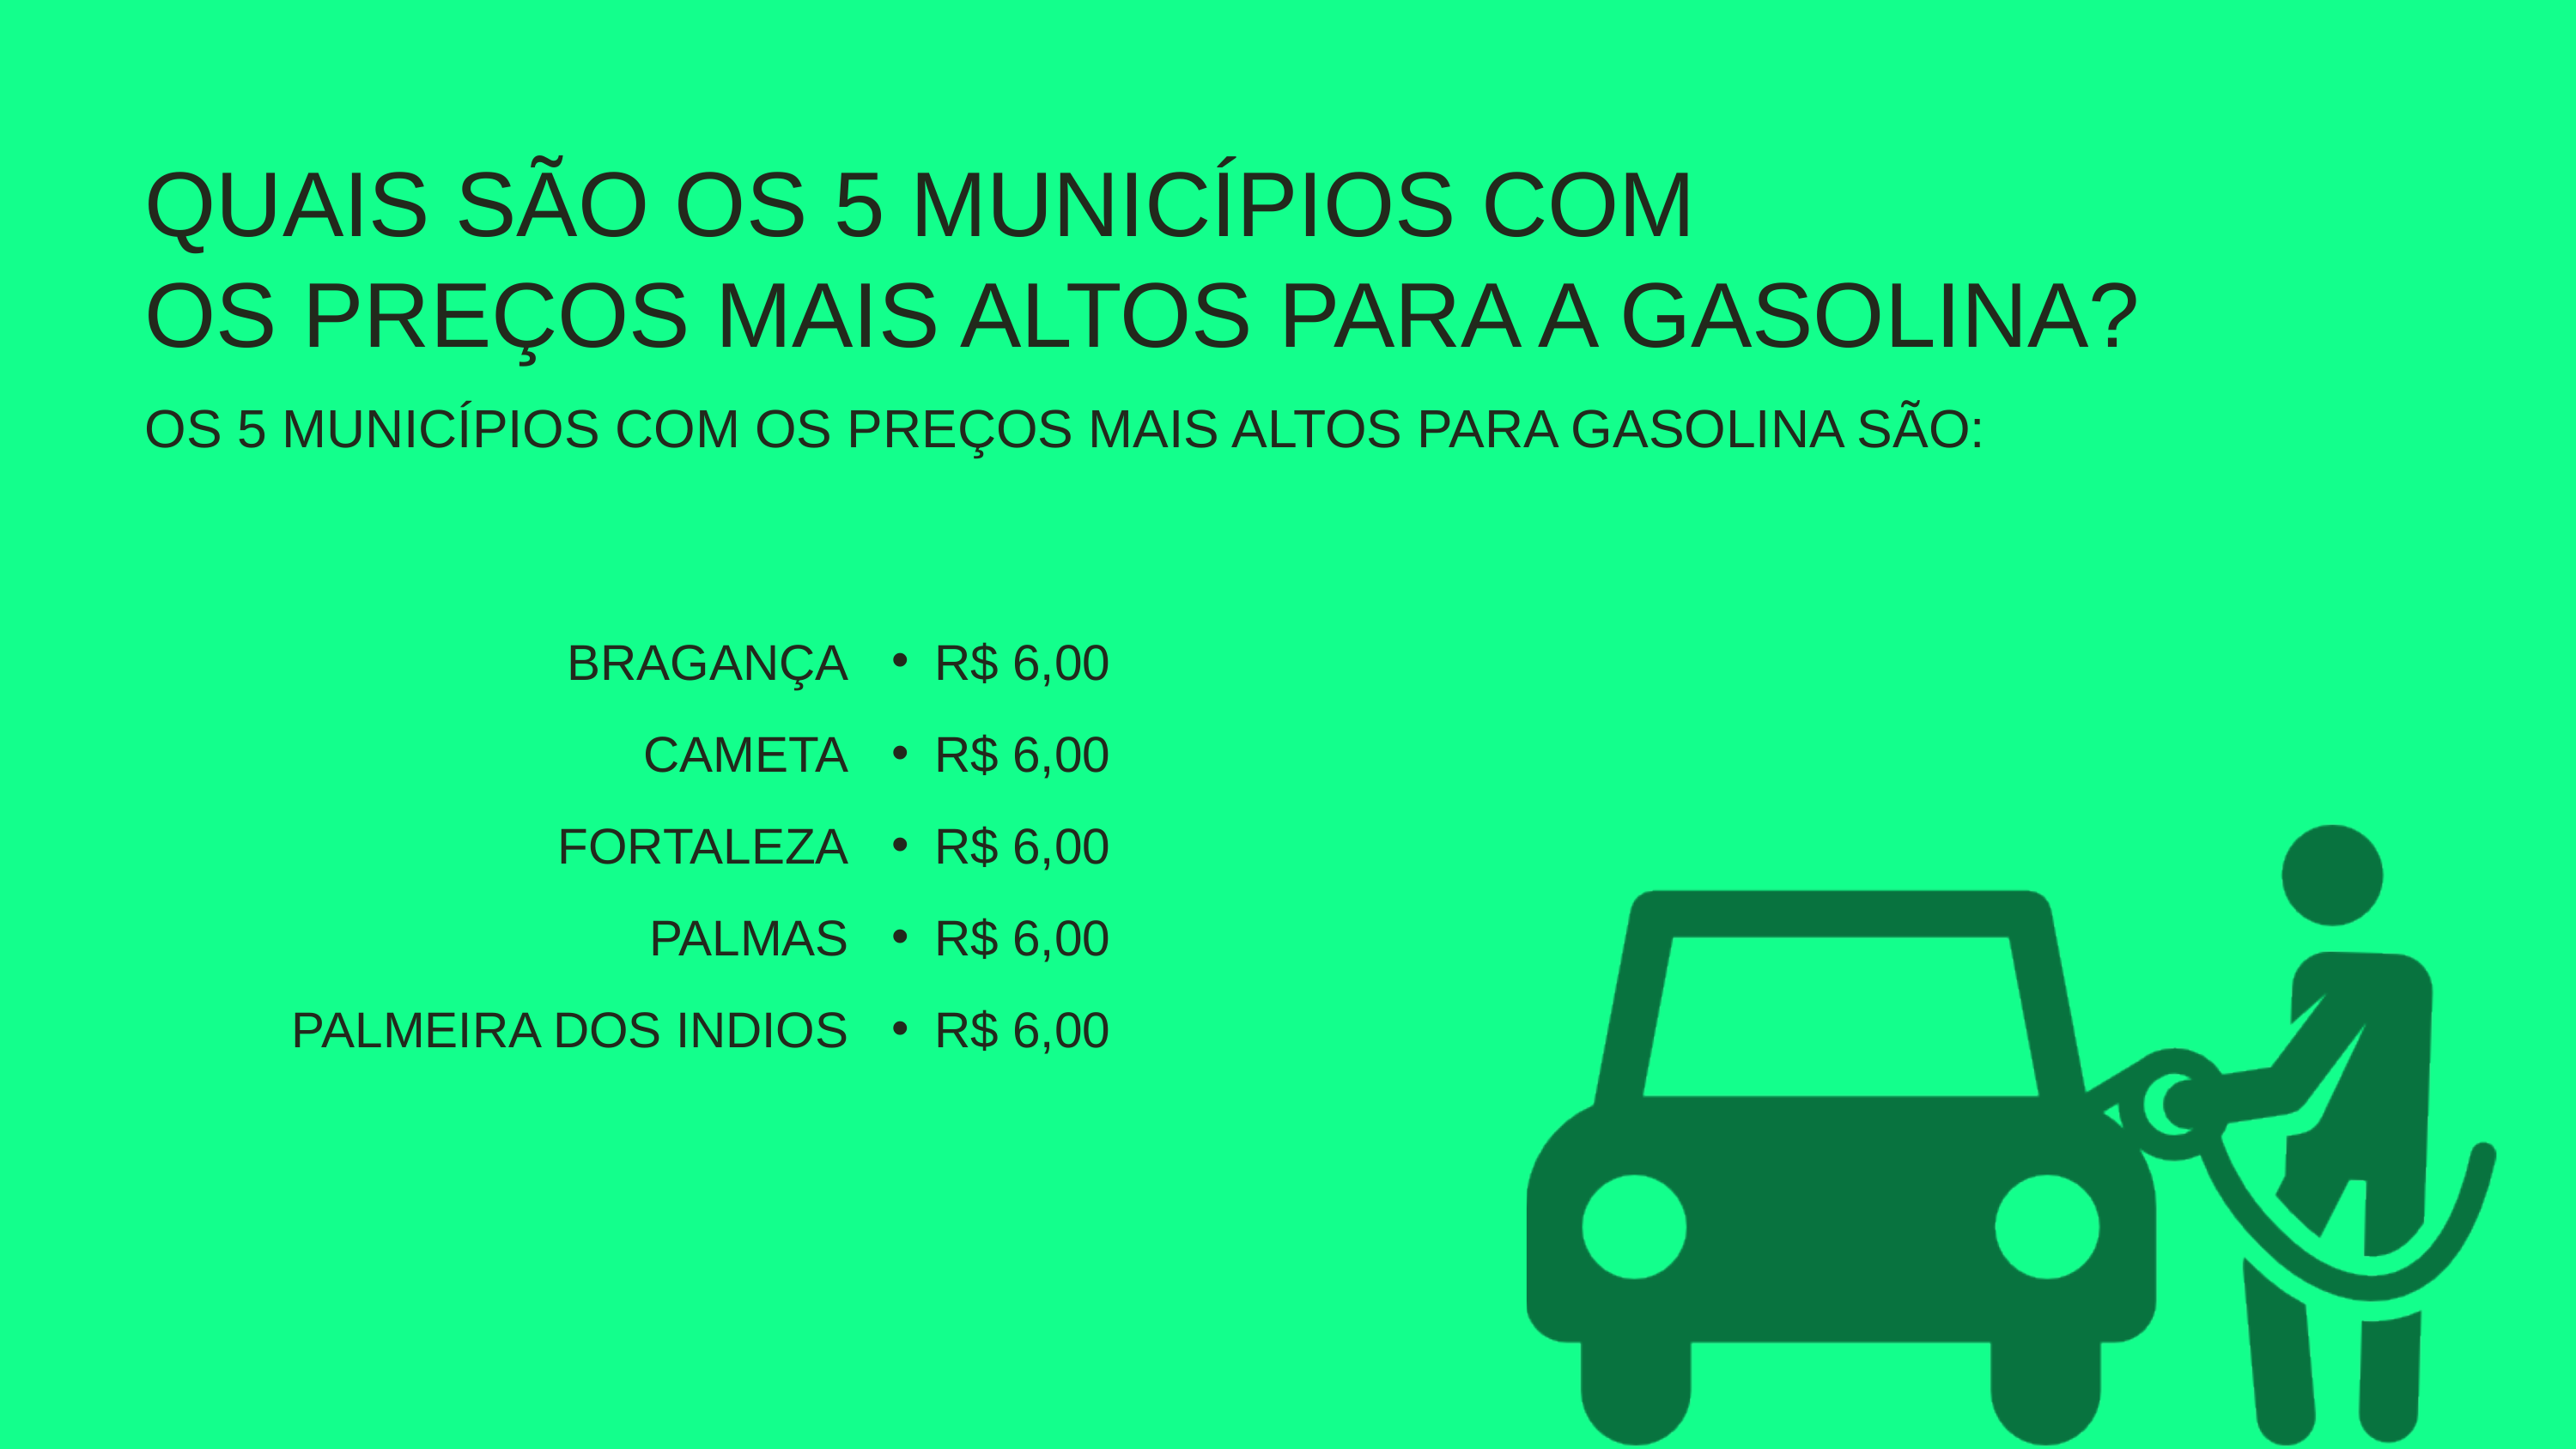

QUAIS SÃO OS 5 MUNICÍPIOS COM
OS PREÇOS MAIS ALTOS PARA A GASOLINA?
OS 5 MUNICÍPIOS COM OS PREÇOS MAIS ALTOS PARA GASOLINA SÃO:
BRAGANÇA
CAMETA
FORTALEZA
PALMAS
PALMEIRA DOS INDIOS
R$ 6,00
R$ 6,00
R$ 6,00
R$ 6,00
R$ 6,00